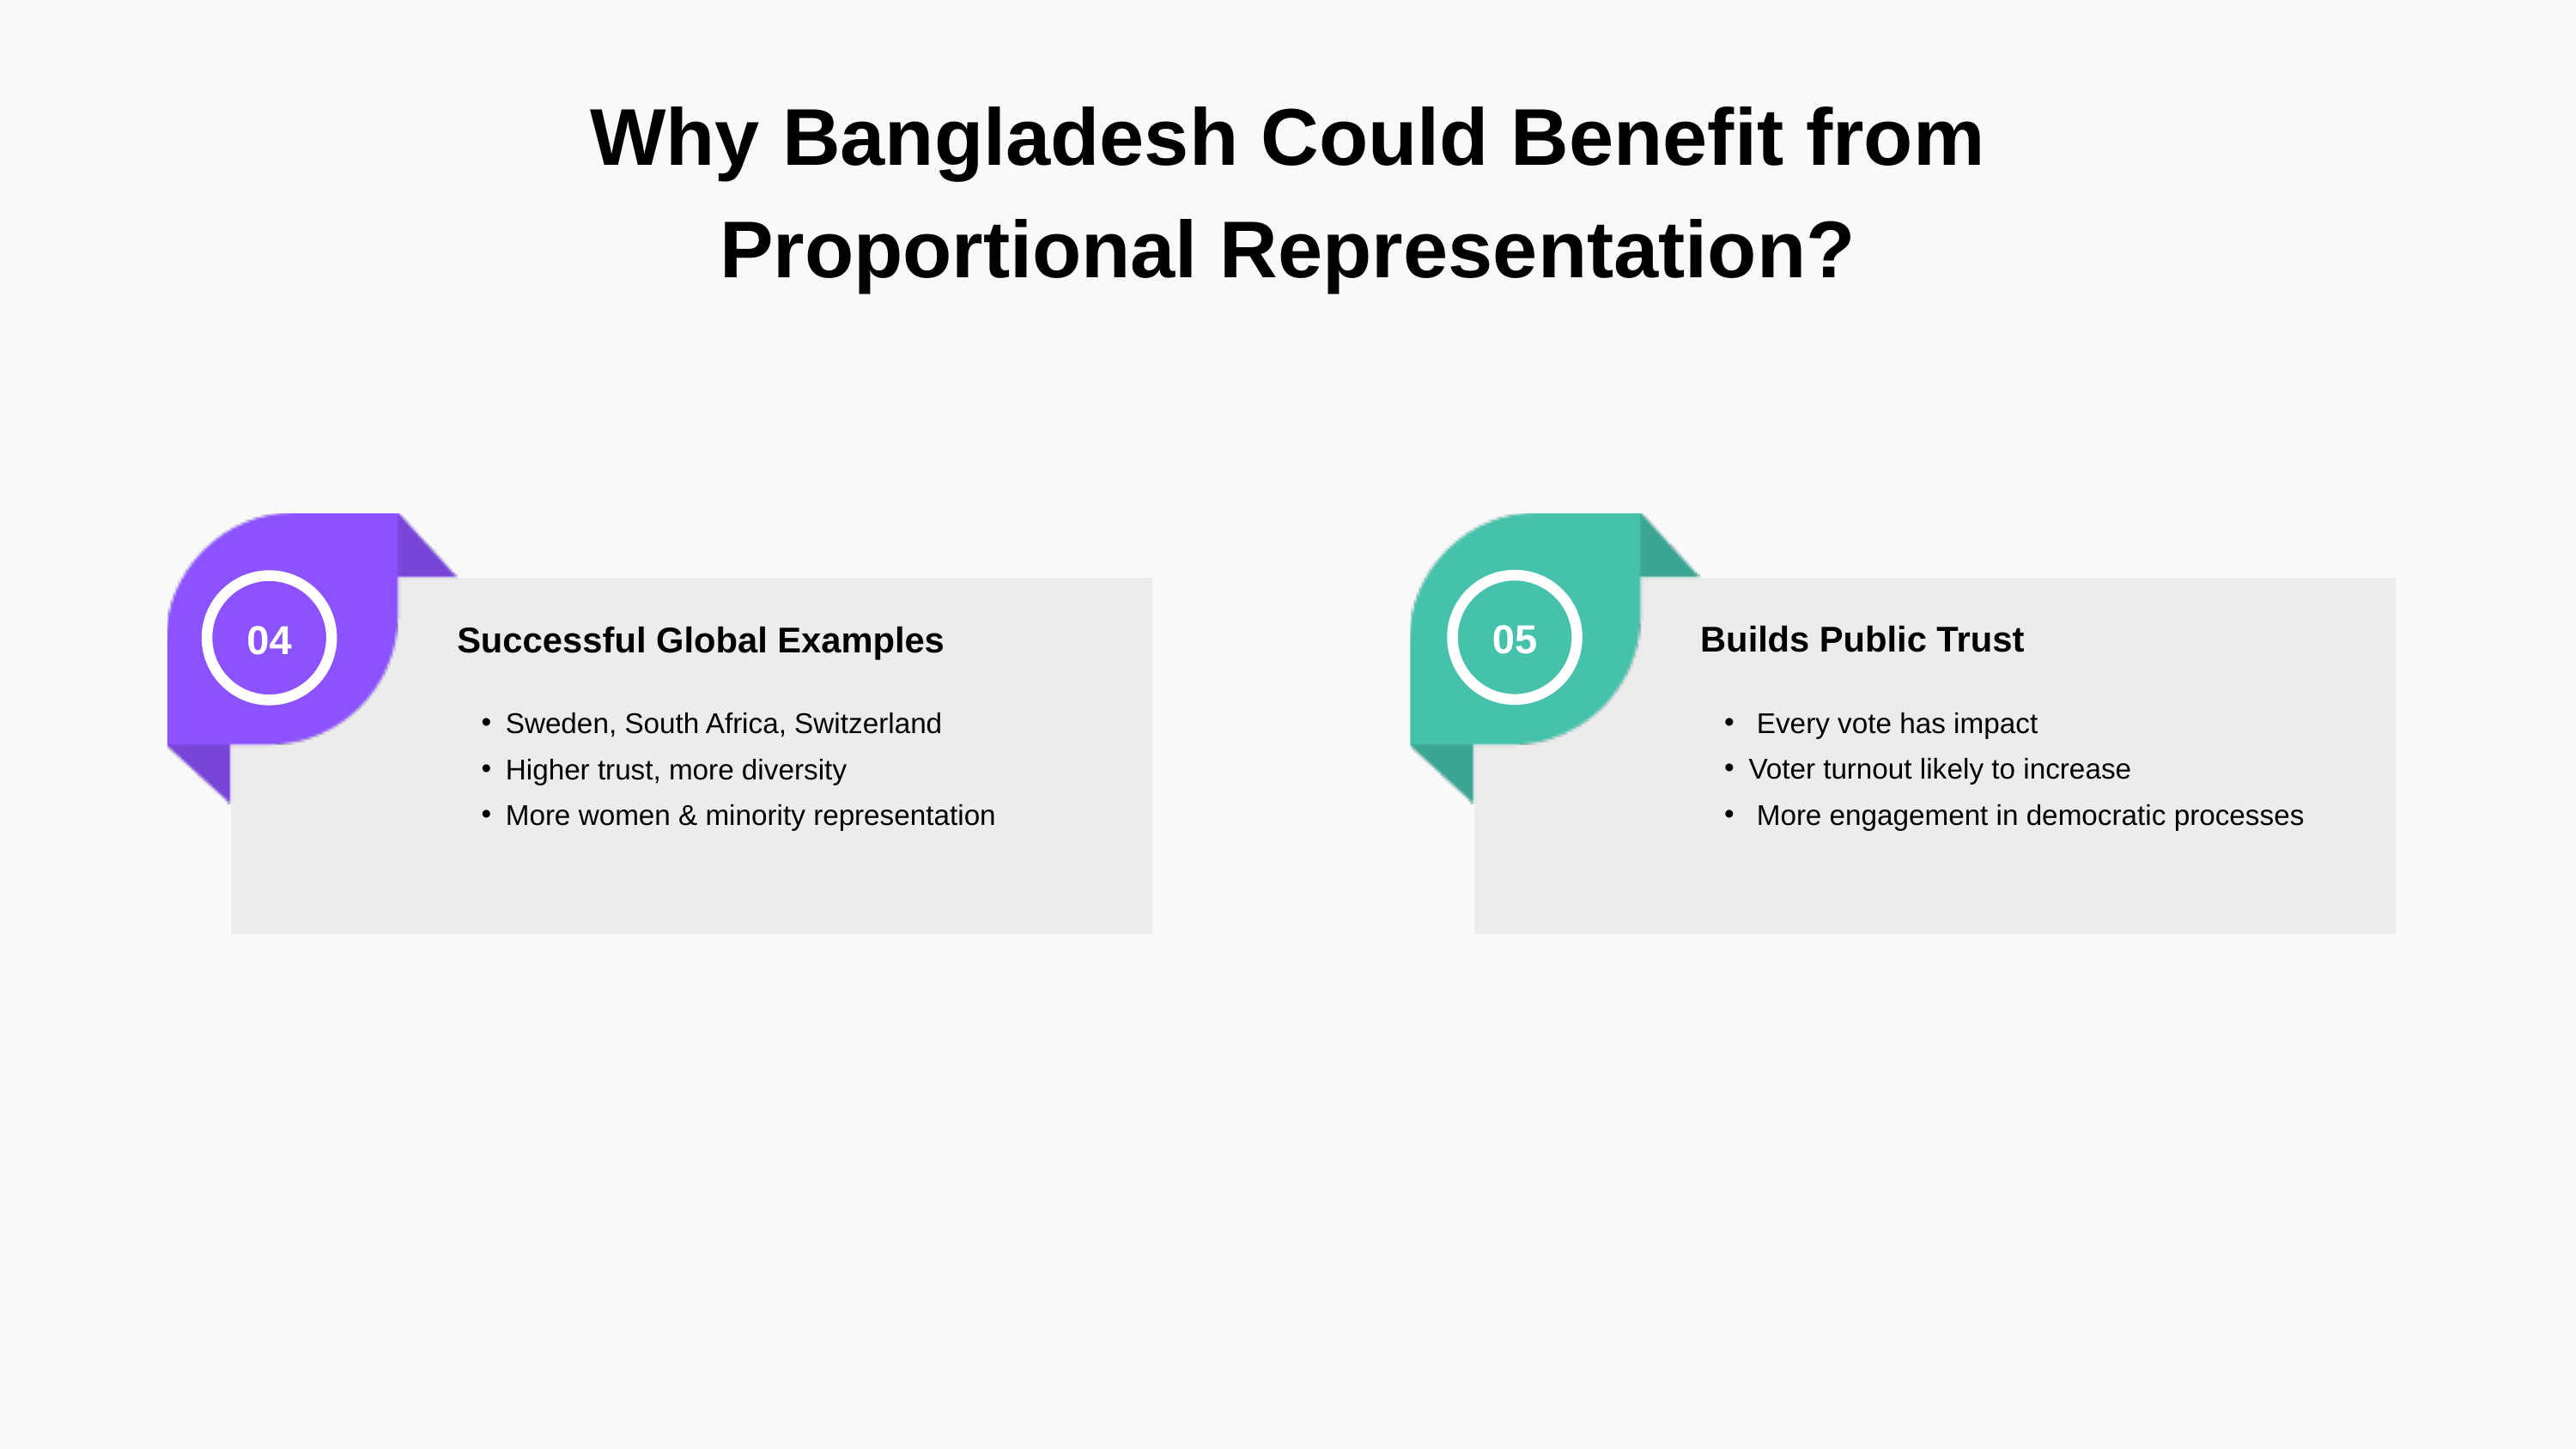

Why Bangladesh Could Benefit from Proportional Representation?

05
04
Builds Public Trust
Successful Global Examples
 Every vote has impact
Voter turnout likely to increase
 More engagement in democratic processes
Sweden, South Africa, Switzerland
Higher trust, more diversity
More women & minority representation